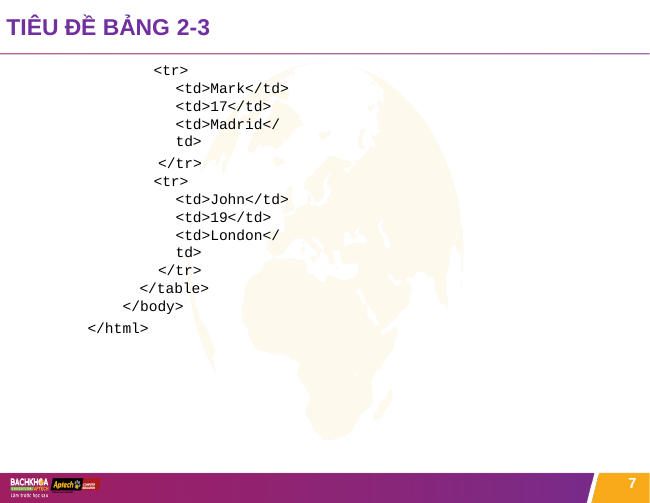

# TIÊU ĐỀ BẢNG 2-3
<tr>
<td>Mark</td>
<td>17</td>
<td>Madrid</td>
</tr>
<tr>
<td>John</td>
<td>19</td>
<td>London</td>
</tr>
</table>
</body>
</html>
7